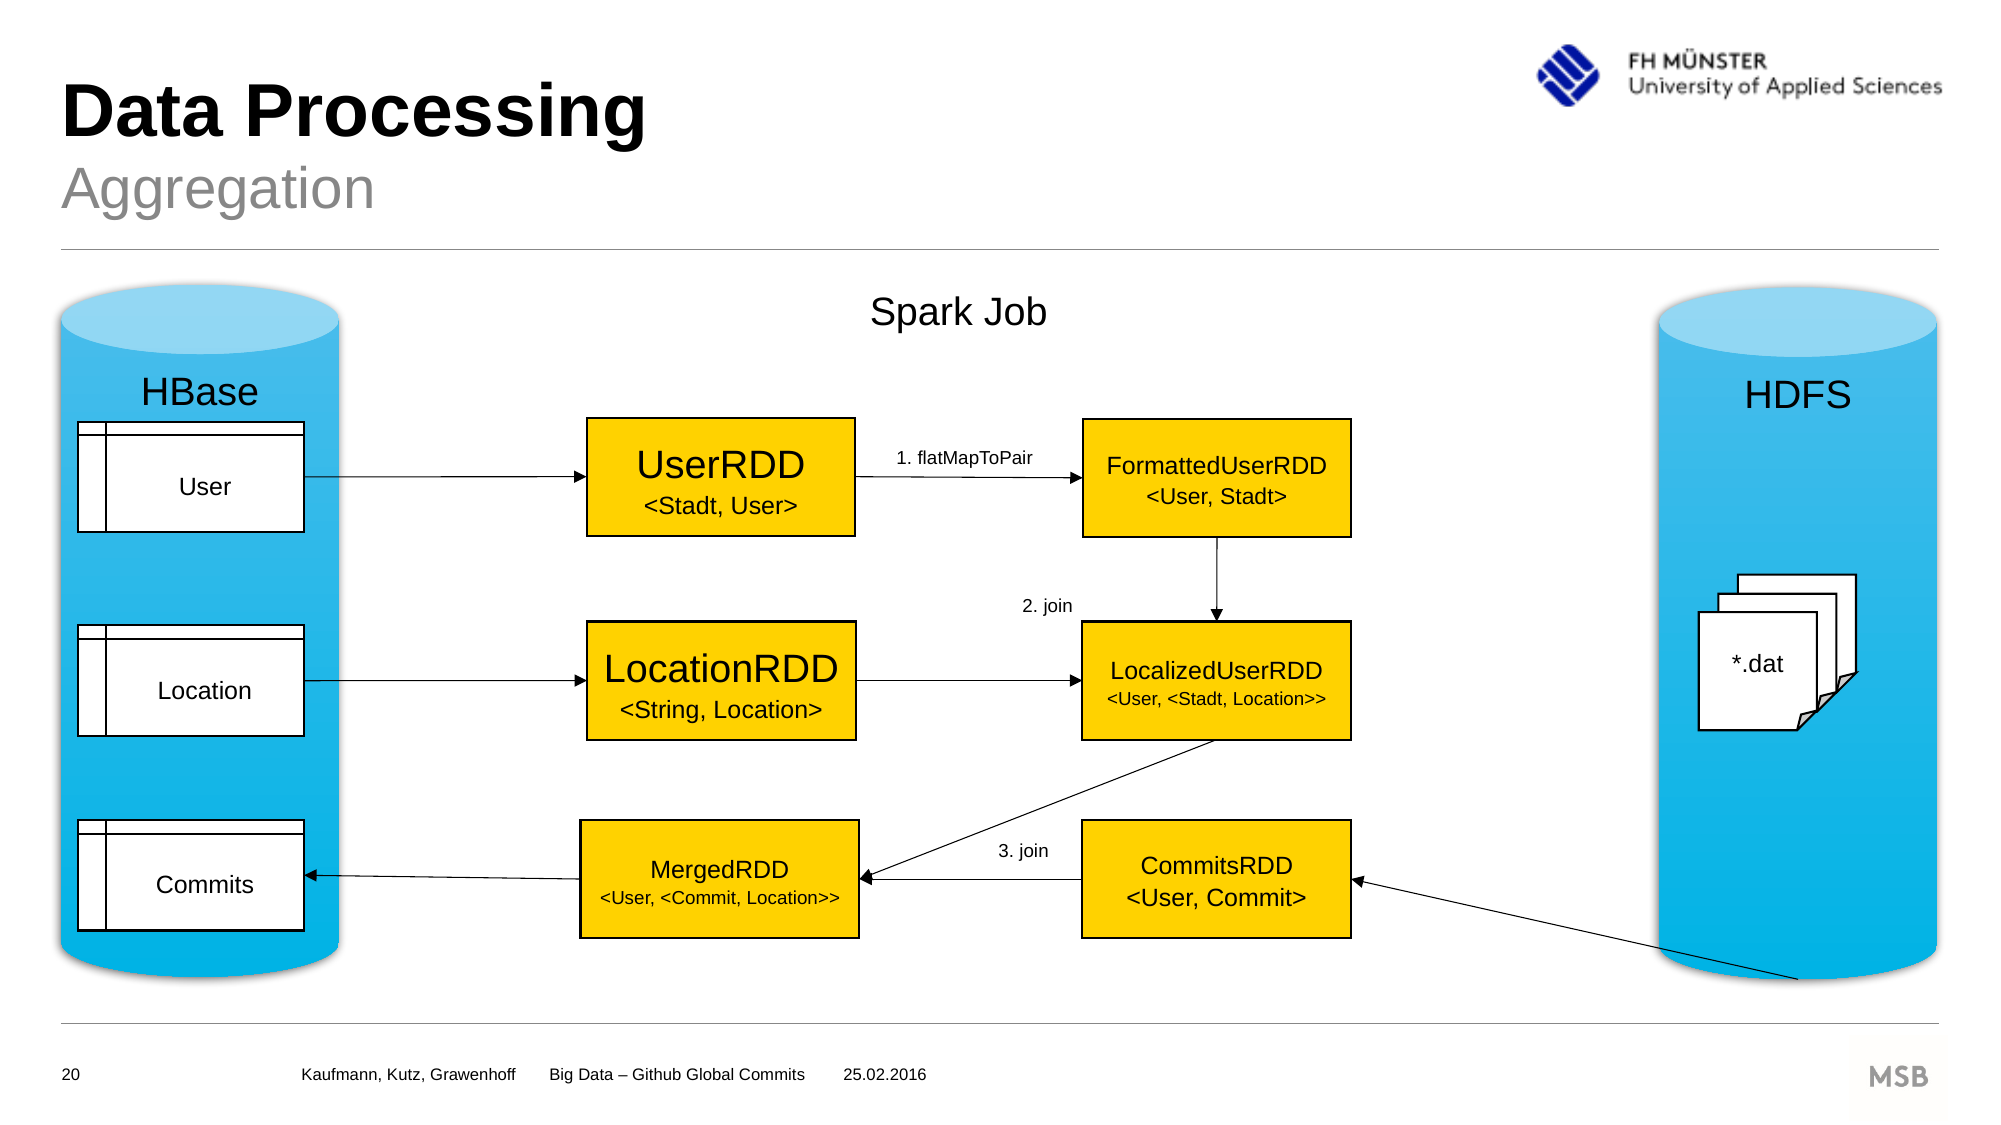

# Data Processing
Aggregation
Spark Job
HBase
HDFS
UserRDD
<Stadt, User>
FormattedUserRDD
<User, Stadt>
User
1. flatMapToPair

2. join

*.dat
LocationRDD
<String, Location>
LocalizedUserRDD
<User, <Stadt, Location>>
Location
Commits
MergedRDD
<User, <Commit, Location>>
CommitsRDD
<User, Commit>
3. join
Kaufmann, Kutz, Grawenhoff  Big Data – Github Global Commits   25.02.2016